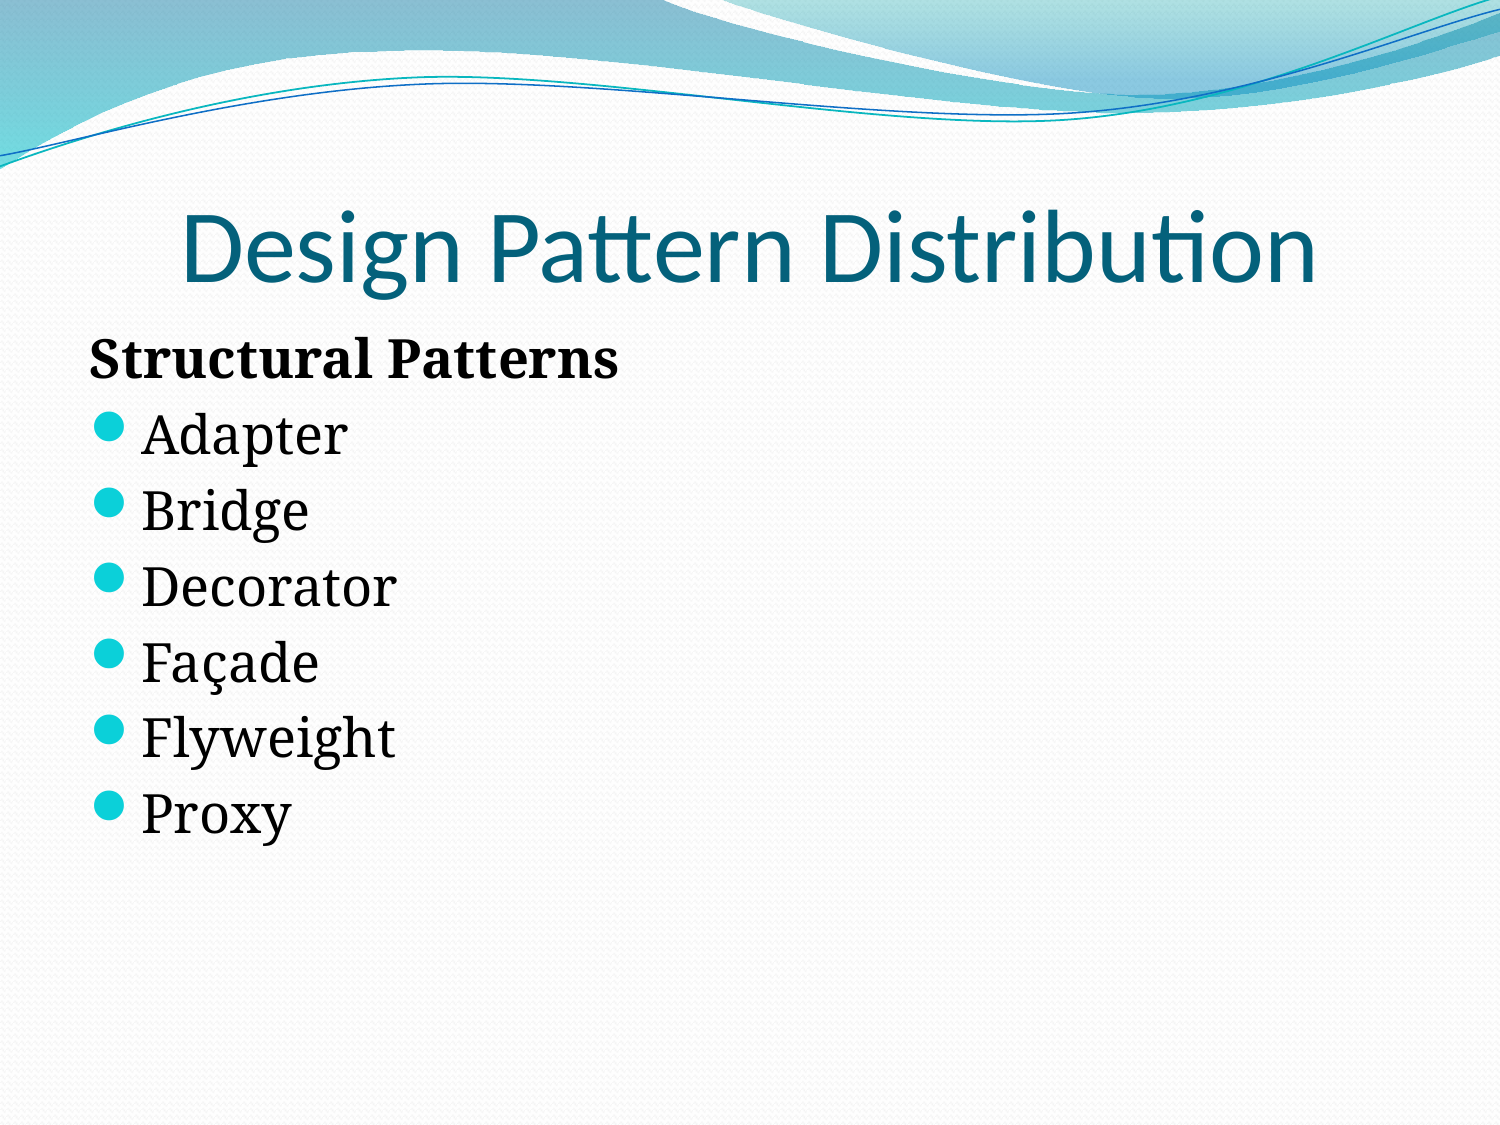

# Design Pattern Distribution
Structural Patterns
Adapter
Bridge
Decorator
Façade
Flyweight
Proxy